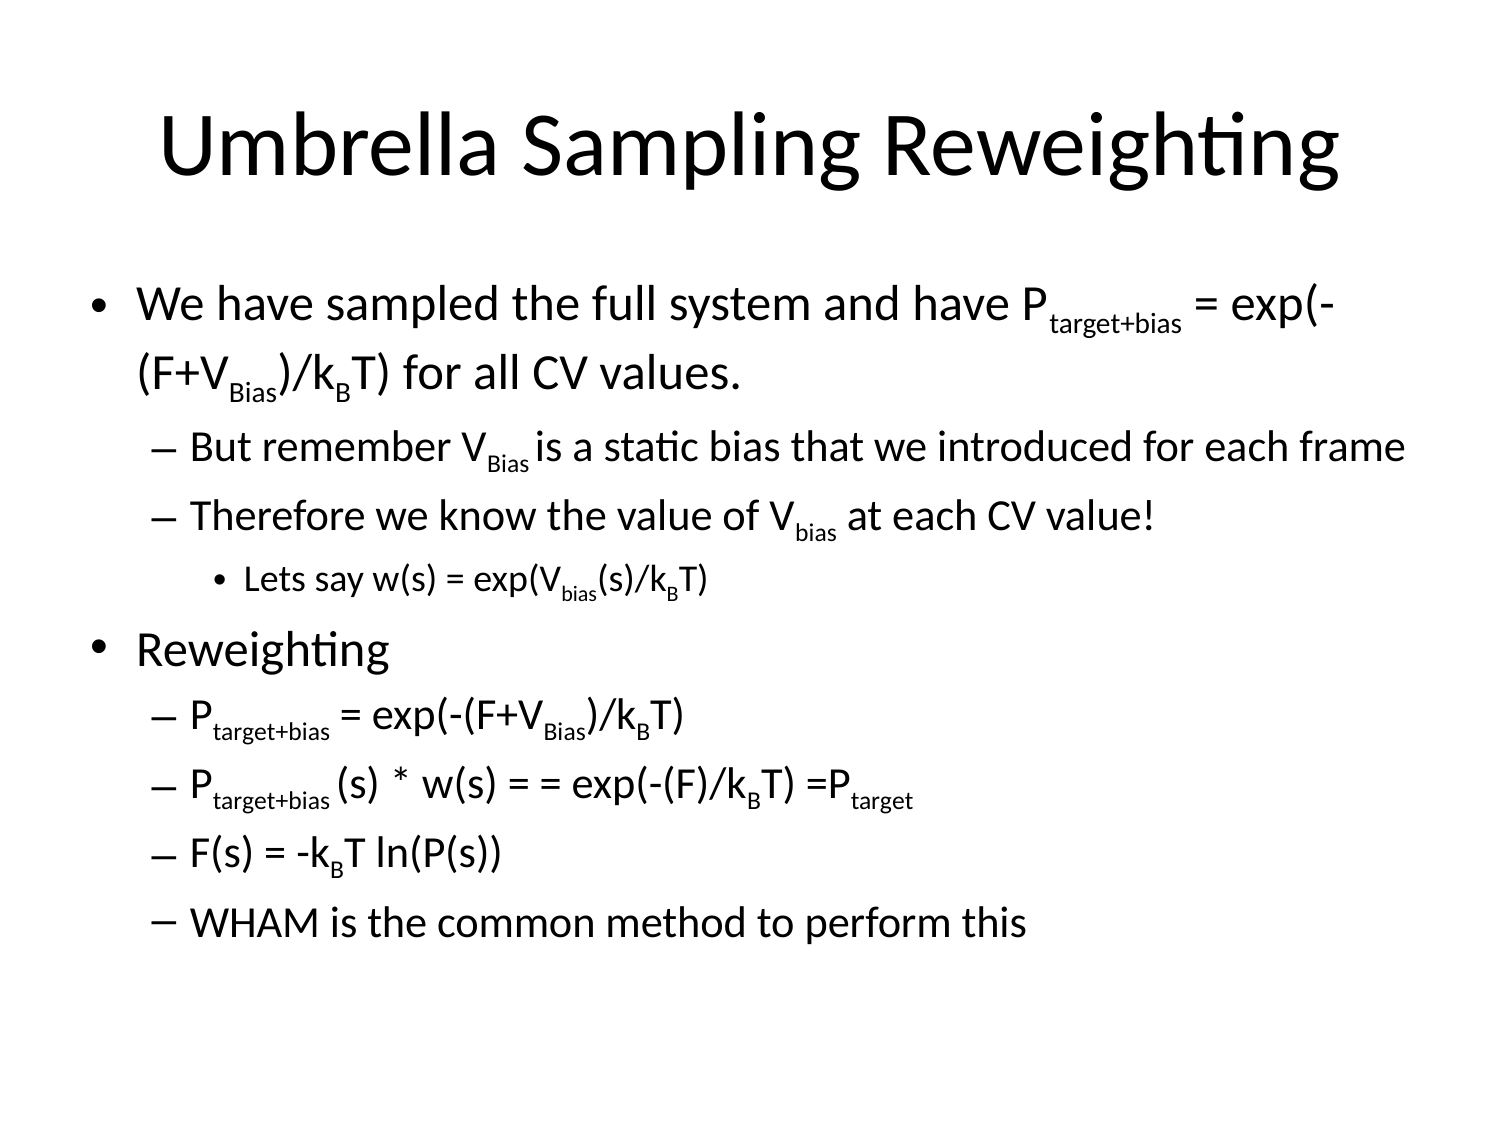

# Umbrella Sampling Reweighting
We have sampled the full system and have Ptarget+bias = exp(-(F+VBias)/kBT) for all CV values.
But remember VBias is a static bias that we introduced for each frame
Therefore we know the value of Vbias at each CV value!
Lets say w(s) = exp(Vbias(s)/kBT)
Reweighting
Ptarget+bias = exp(-(F+VBias)/kBT)
Ptarget+bias (s) * w(s) = = exp(-(F)/kBT) =Ptarget
F(s) = -kBT ln(P(s))
WHAM is the common method to perform this